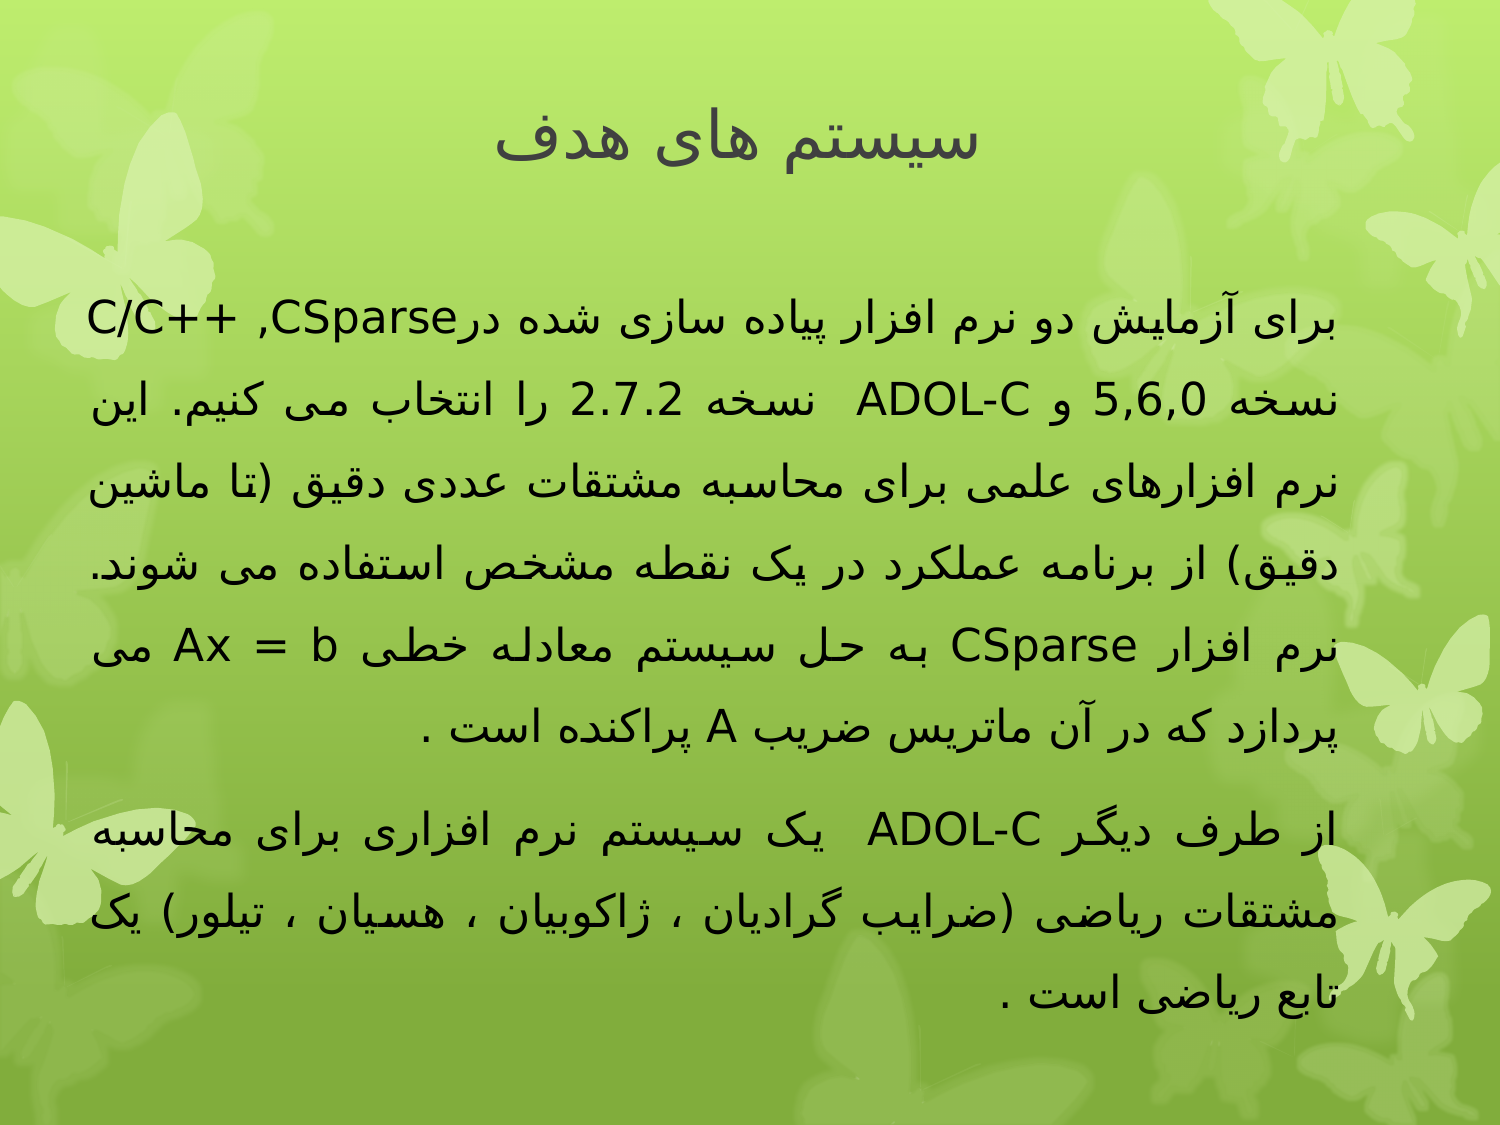

# سیستم های هدف
برای آزمایش دو نرم افزار پیاده سازی شده درC/C++ ,CSparse نسخه 5,6,0 و ADOL-C  نسخه 2.7.2 را انتخاب می کنیم. این نرم افزارهای علمی برای محاسبه مشتقات عددی دقیق (تا ماشین دقیق) از برنامه عملکرد در یک نقطه مشخص استفاده می شوند. نرم افزار CSparse به حل سیستم معادله خطی Ax = b می پردازد که در آن ماتریس ضریب A پراکنده است .
از طرف دیگر ADOL-C  یک سیستم نرم افزاری برای محاسبه مشتقات ریاضی (ضرایب گرادیان ، ژاکوبیان ، هسیان ، تیلور) یک تابع ریاضی است .